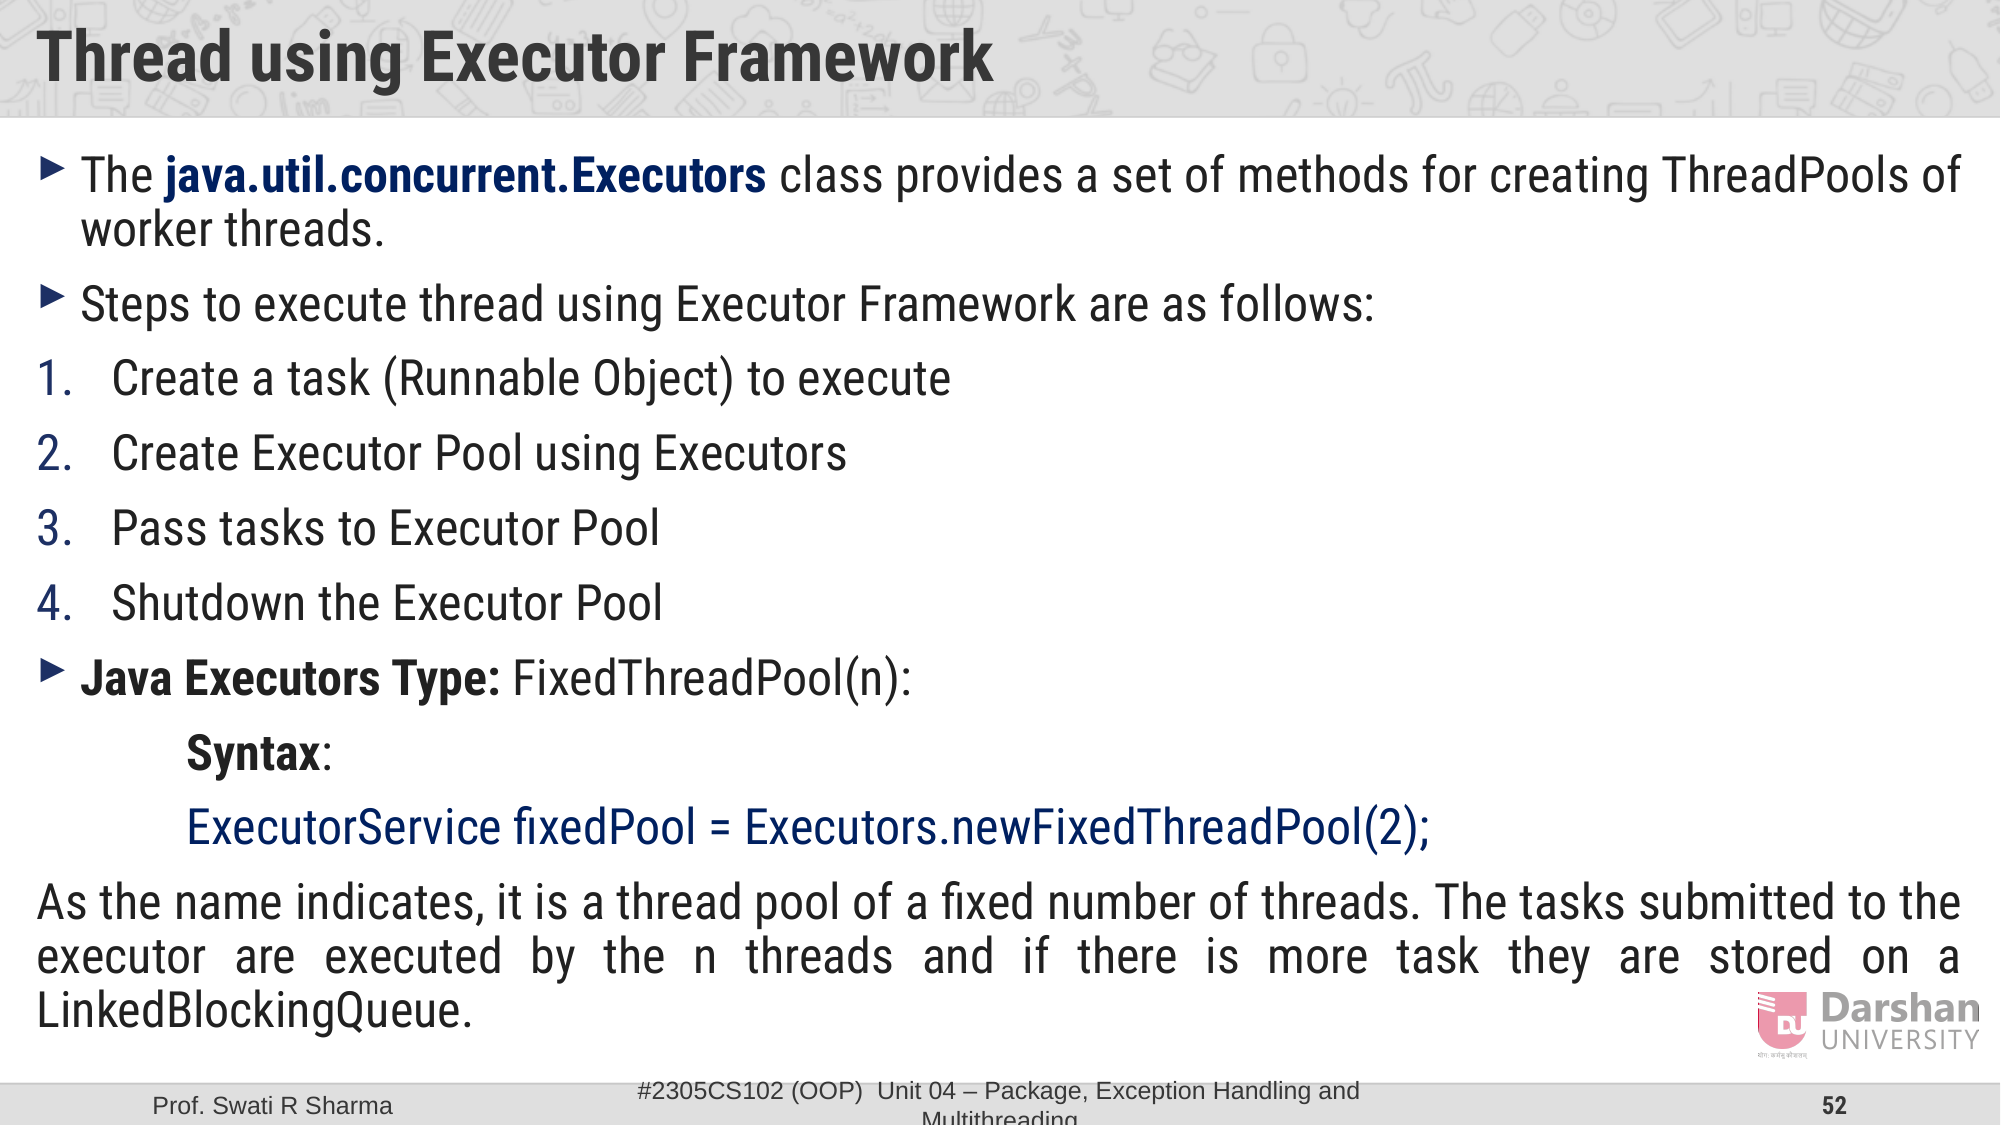

# Thread using Executor Framework
The java.util.concurrent.Executors class provides a set of methods for creating ThreadPools of worker threads.
Steps to execute thread using Executor Framework are as follows:
Create a task (Runnable Object) to execute
Create Executor Pool using Executors
Pass tasks to Executor Pool
Shutdown the Executor Pool
Java Executors Type: FixedThreadPool(n):
	Syntax:
	ExecutorService fixedPool = Executors.newFixedThreadPool(2);
As the name indicates, it is a thread pool of a fixed number of threads. The tasks submitted to the executor are executed by the n threads and if there is more task they are stored on a LinkedBlockingQueue.